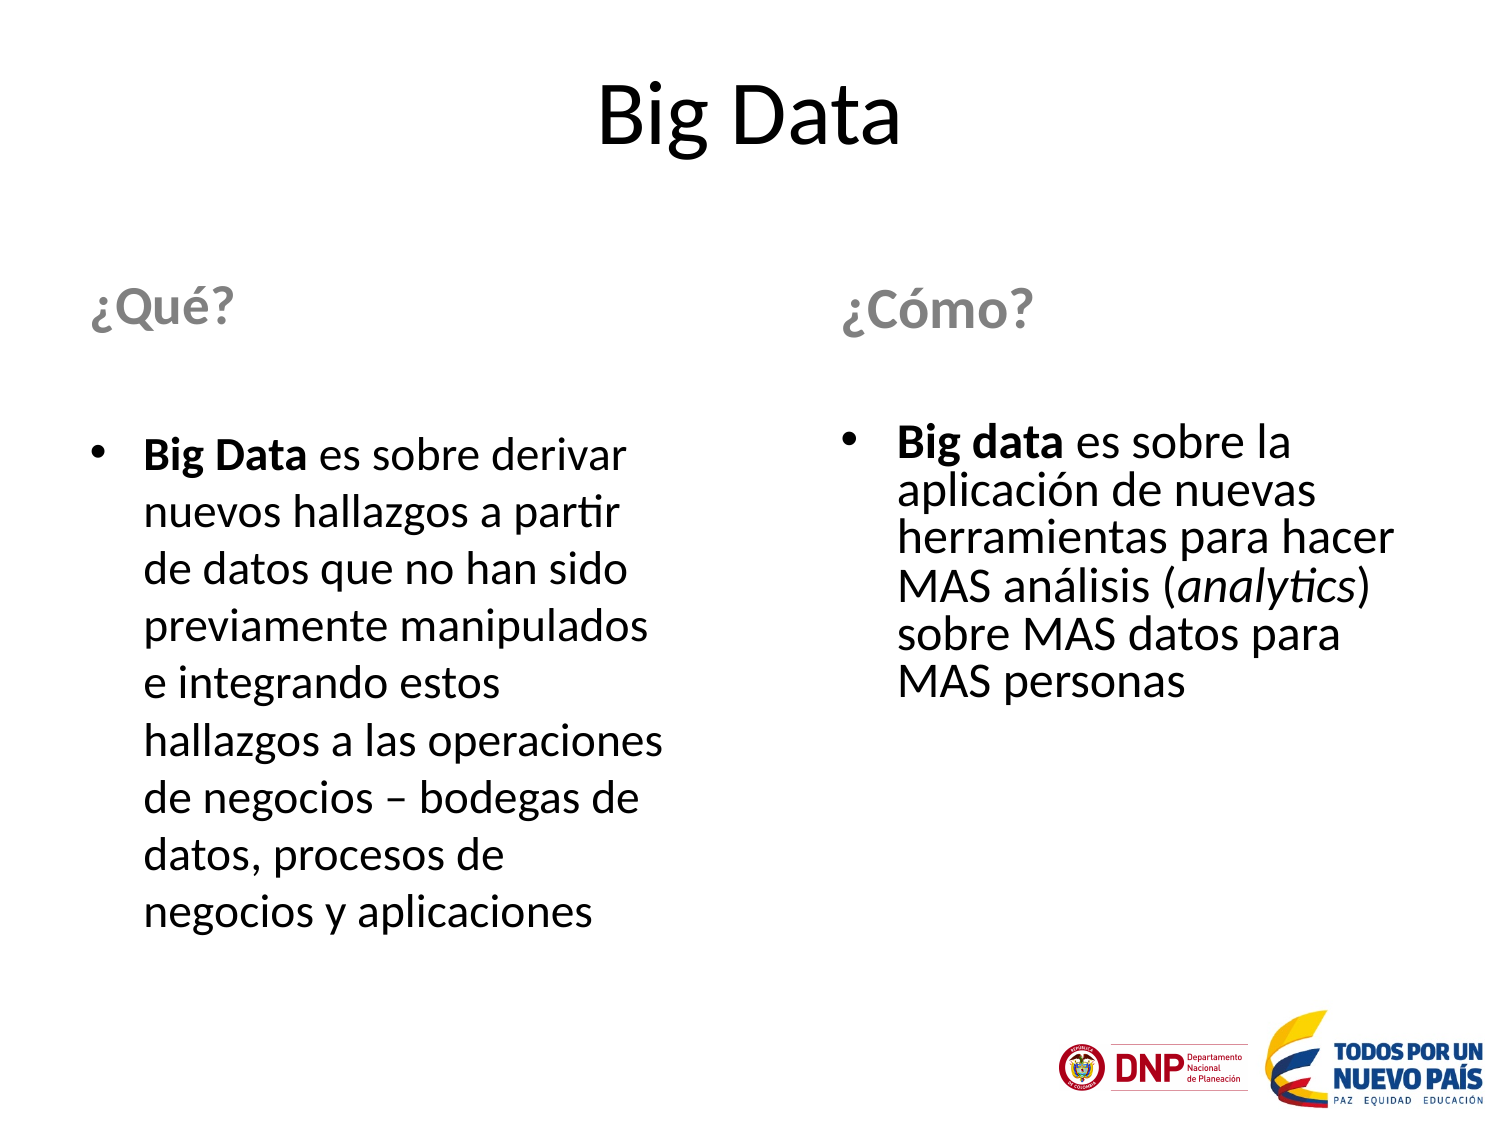

# Big Data
¿Qué?

Big Data es sobre derivar nuevos hallazgos a partir de datos que no han sido previamente manipulados e integrando estos hallazgos a las operaciones de negocios – bodegas de datos, procesos de negocios y aplicaciones
¿Cómo?

Big data es sobre la aplicación de nuevas herramientas para hacer MAS análisis (analytics) sobre MAS datos para MAS personas